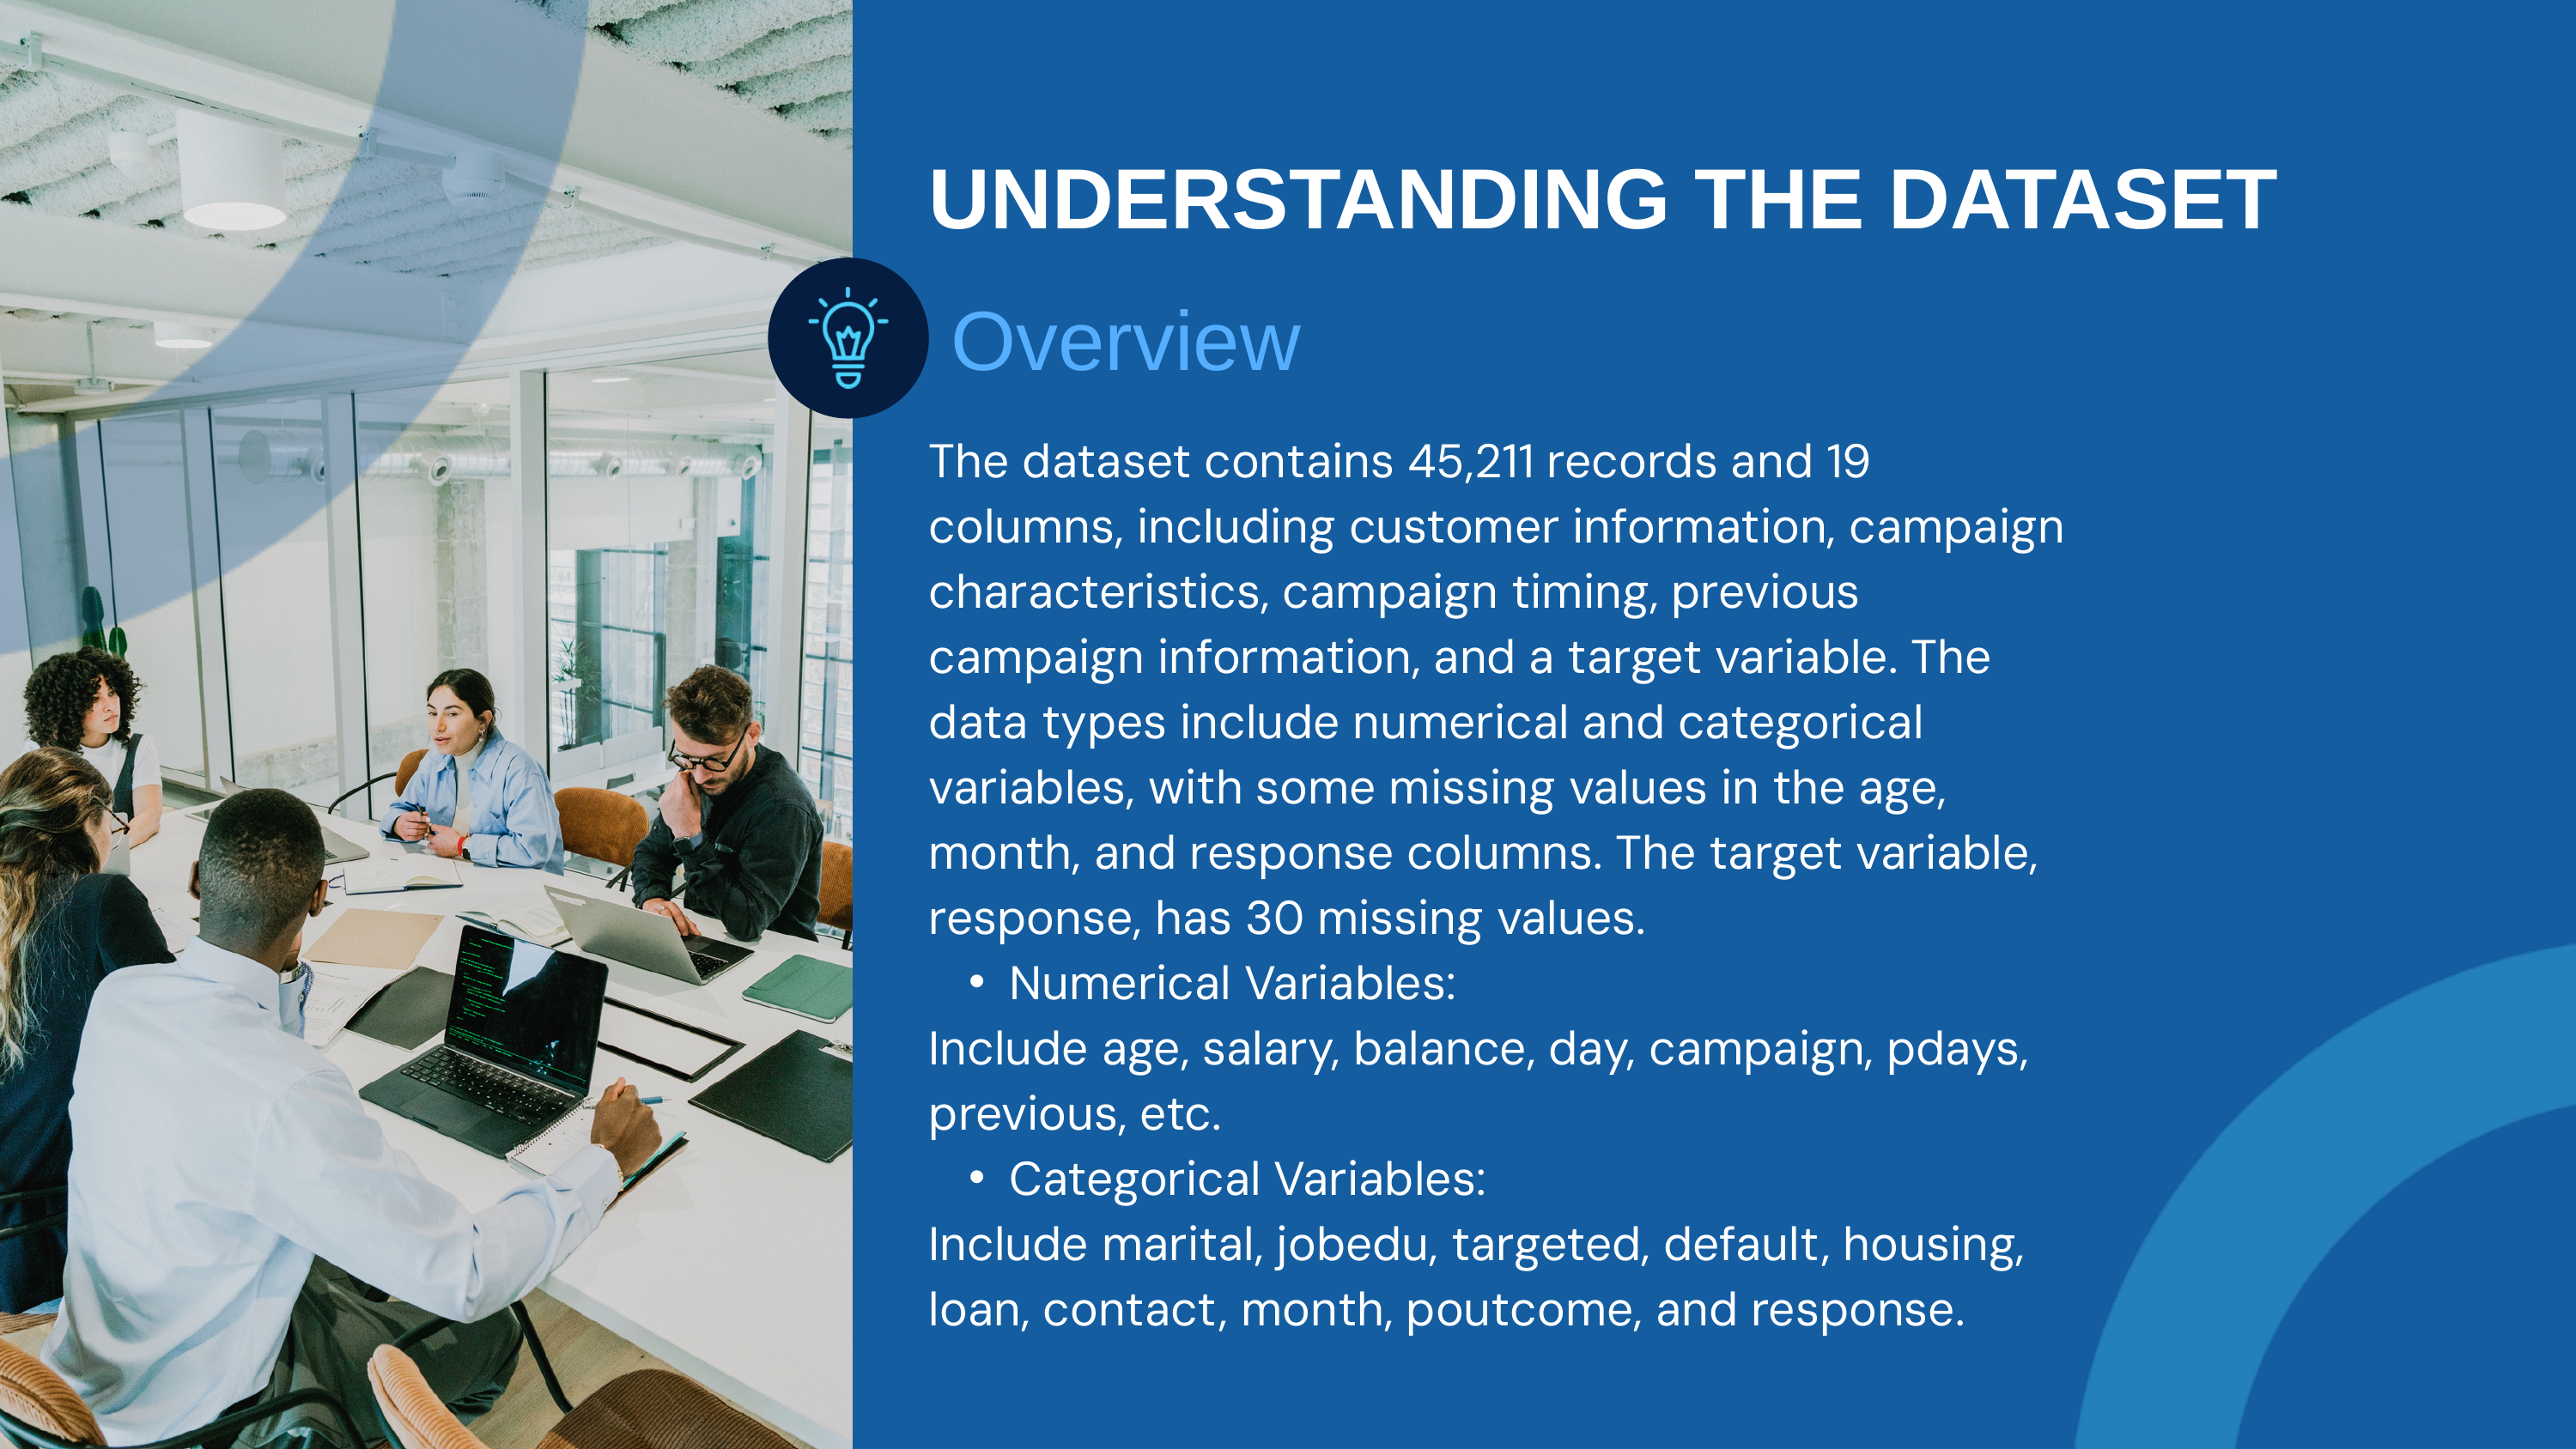

UNDERSTANDING THE DATASET

Overview

The dataset contains 45,211 records and 19 columns, including customer information, campaign characteristics, campaign timing, previous campaign information, and a target variable. The data types include numerical and categorical variables, with some missing values in the age, month, and response columns. The target variable, response, has 30 missing values.
Numerical Variables:
Include age, salary, balance, day, campaign, pdays, previous, etc.
Categorical Variables:
Include marital, jobedu, targeted, default, housing, loan, contact, month, poutcome, and response.